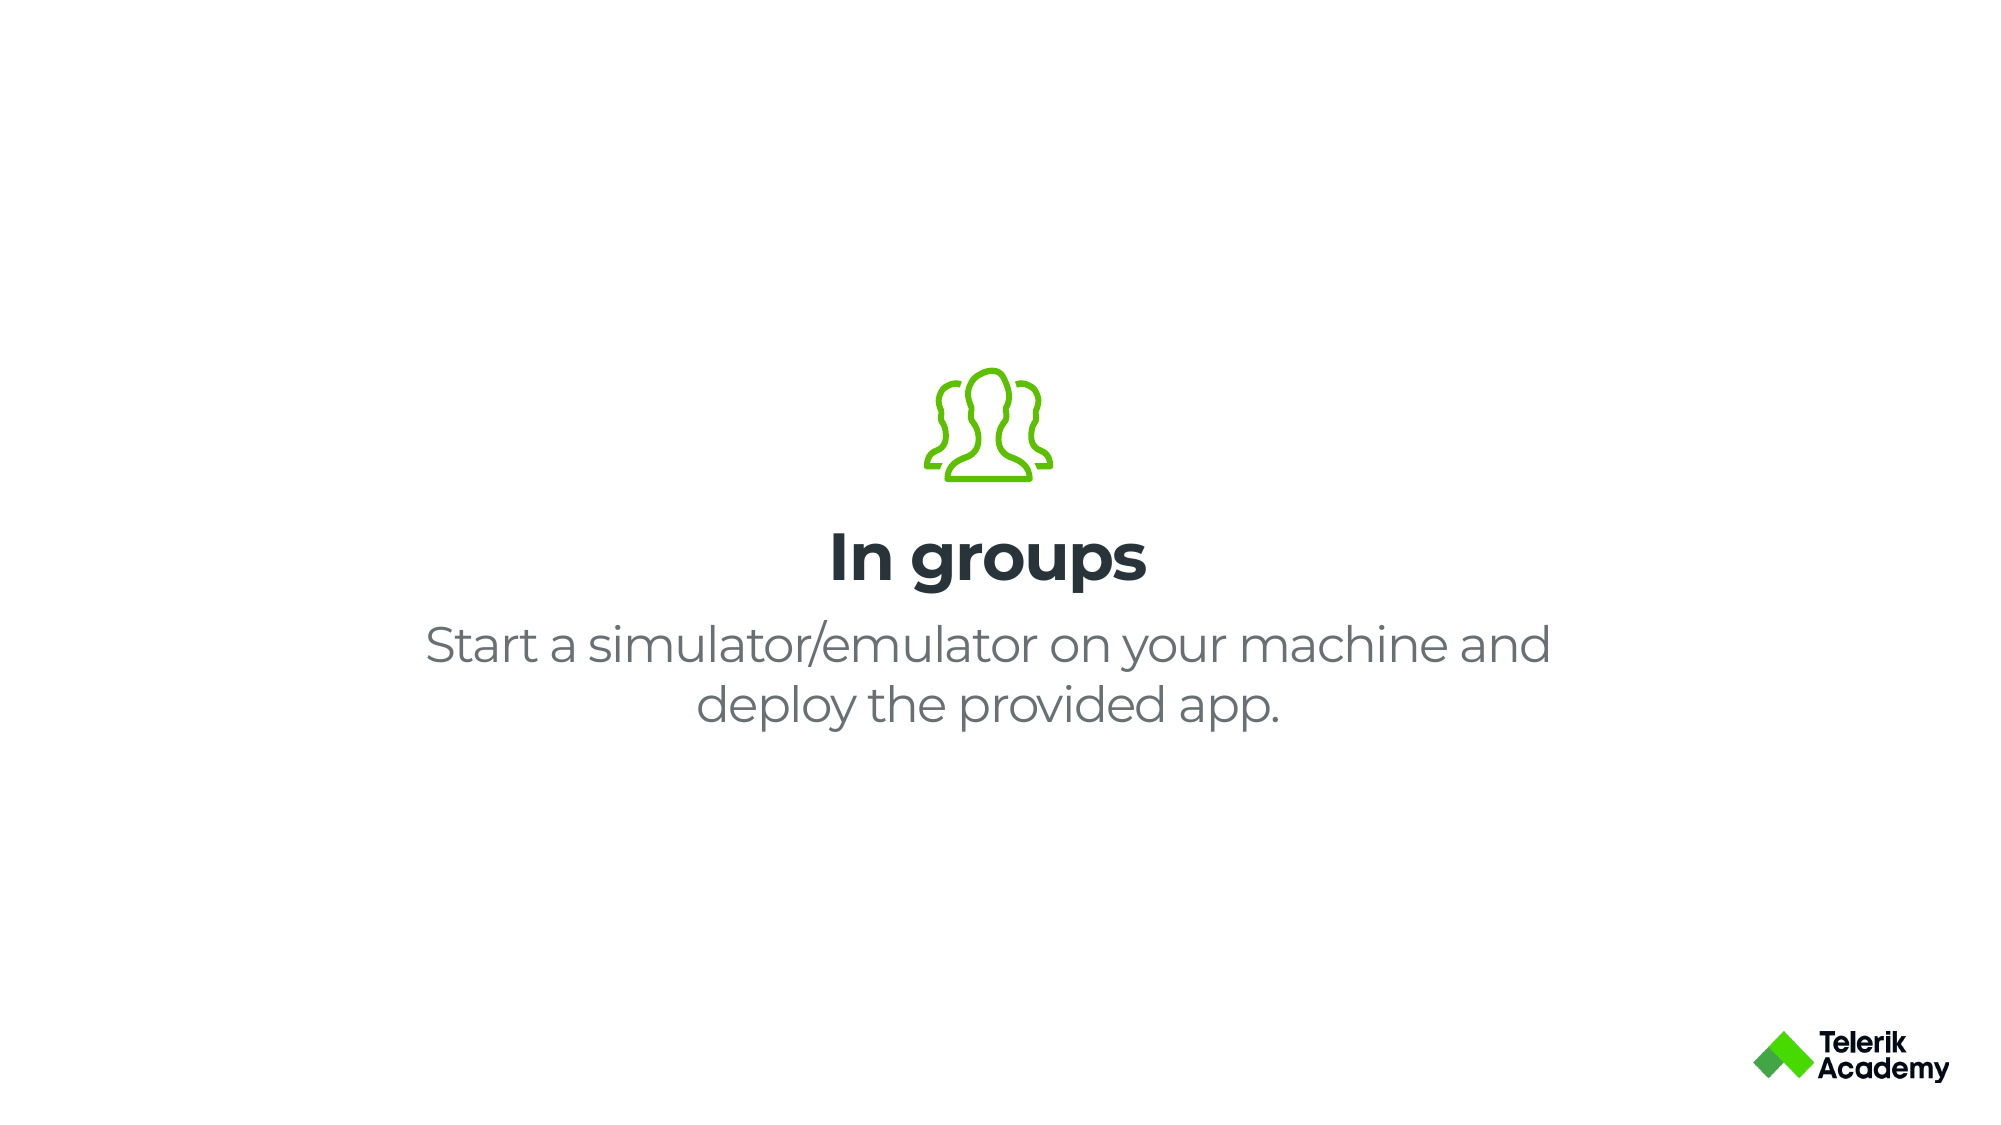

In groups

Start a simulator/emulator on your machine and deploy the provided app.